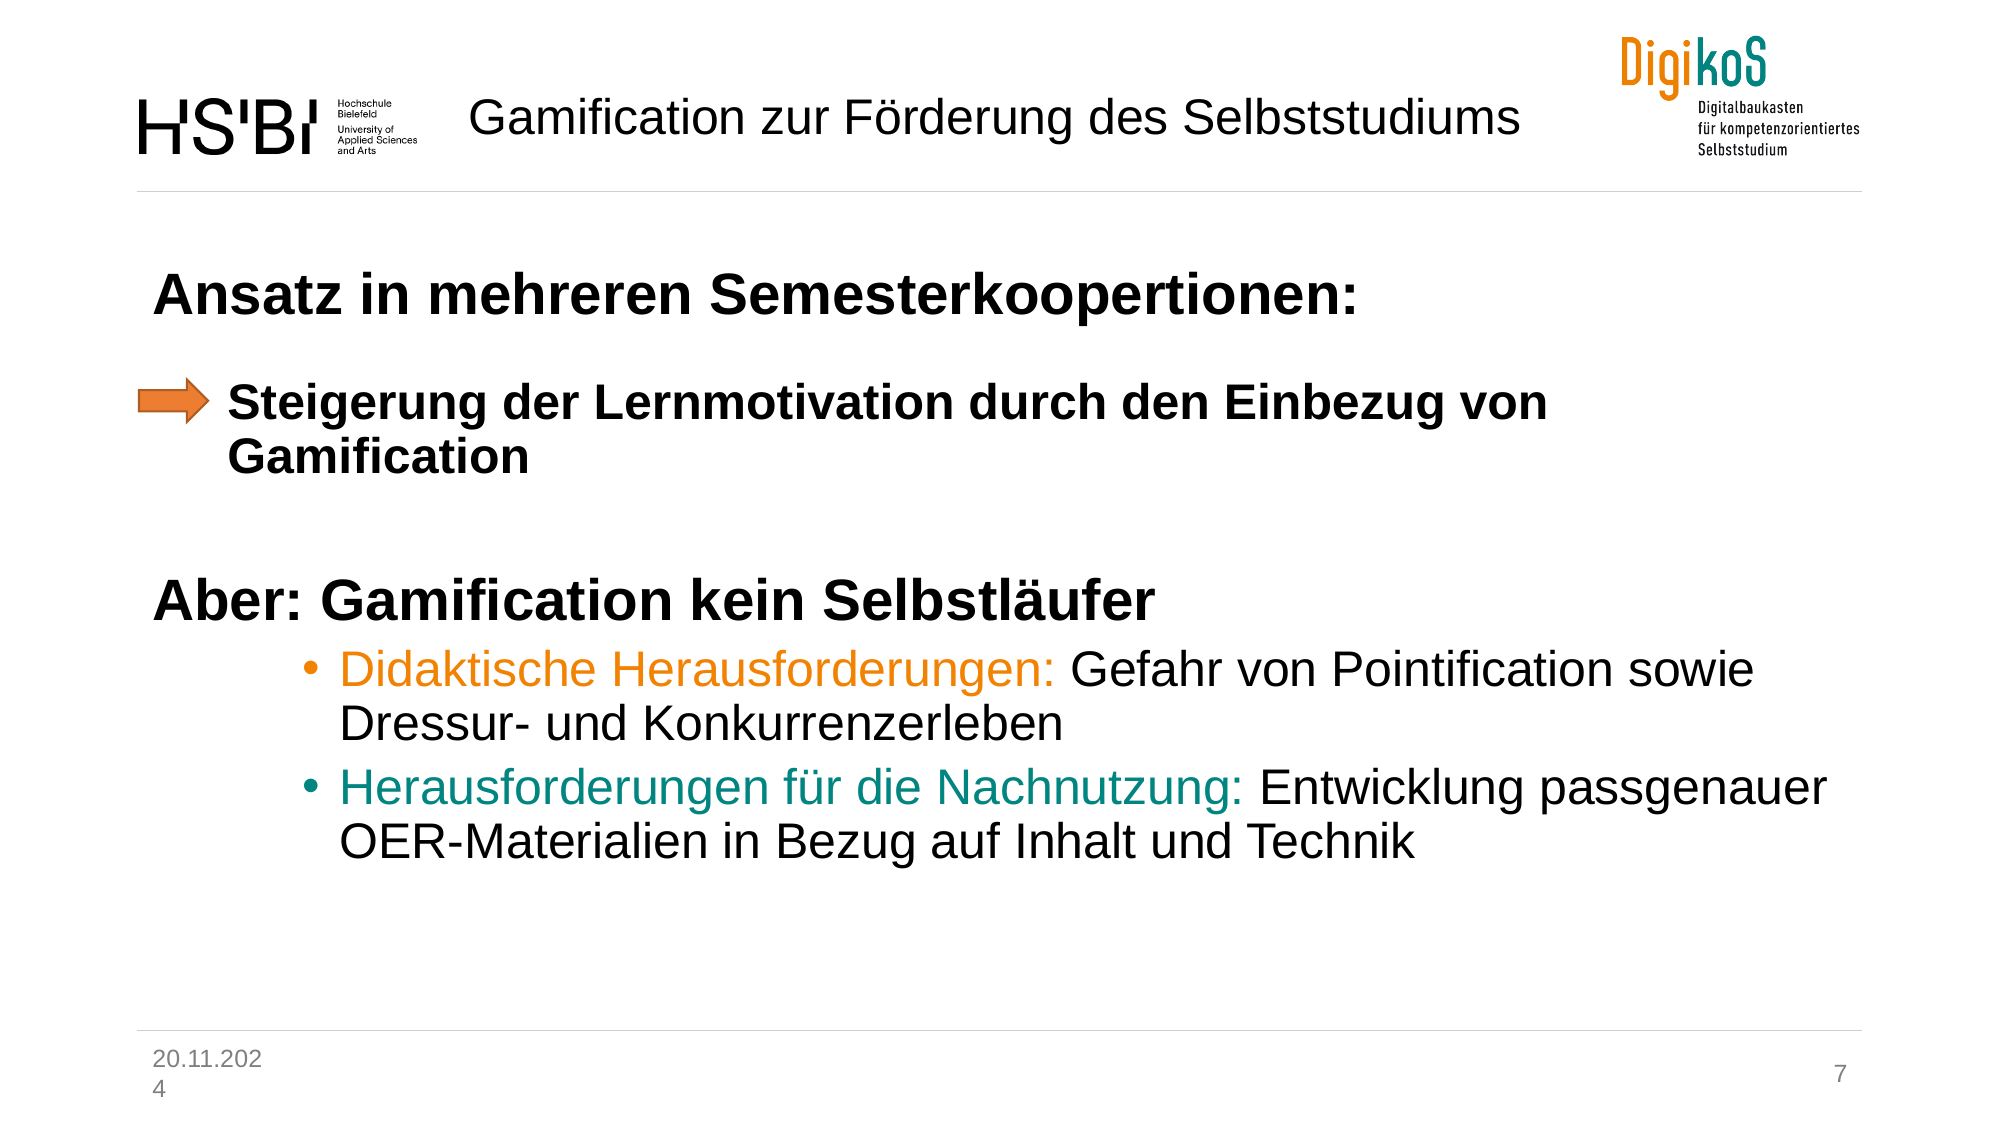

Gamification zur Förderung des Selbststudiums

Ansatz in mehreren Semesterkoopertionen:

Steigerung der Lernmotivation durch den Einbezug von Gamification

Aber: Gamification kein Selbstläufer
Didaktische Herausforderungen: Gefahr von Pointification sowie Dressur- und Konkurrenzerleben
Herausforderungen für die Nachnutzung: Entwicklung passgenauer OER-Materialien in Bezug auf Inhalt und Technik